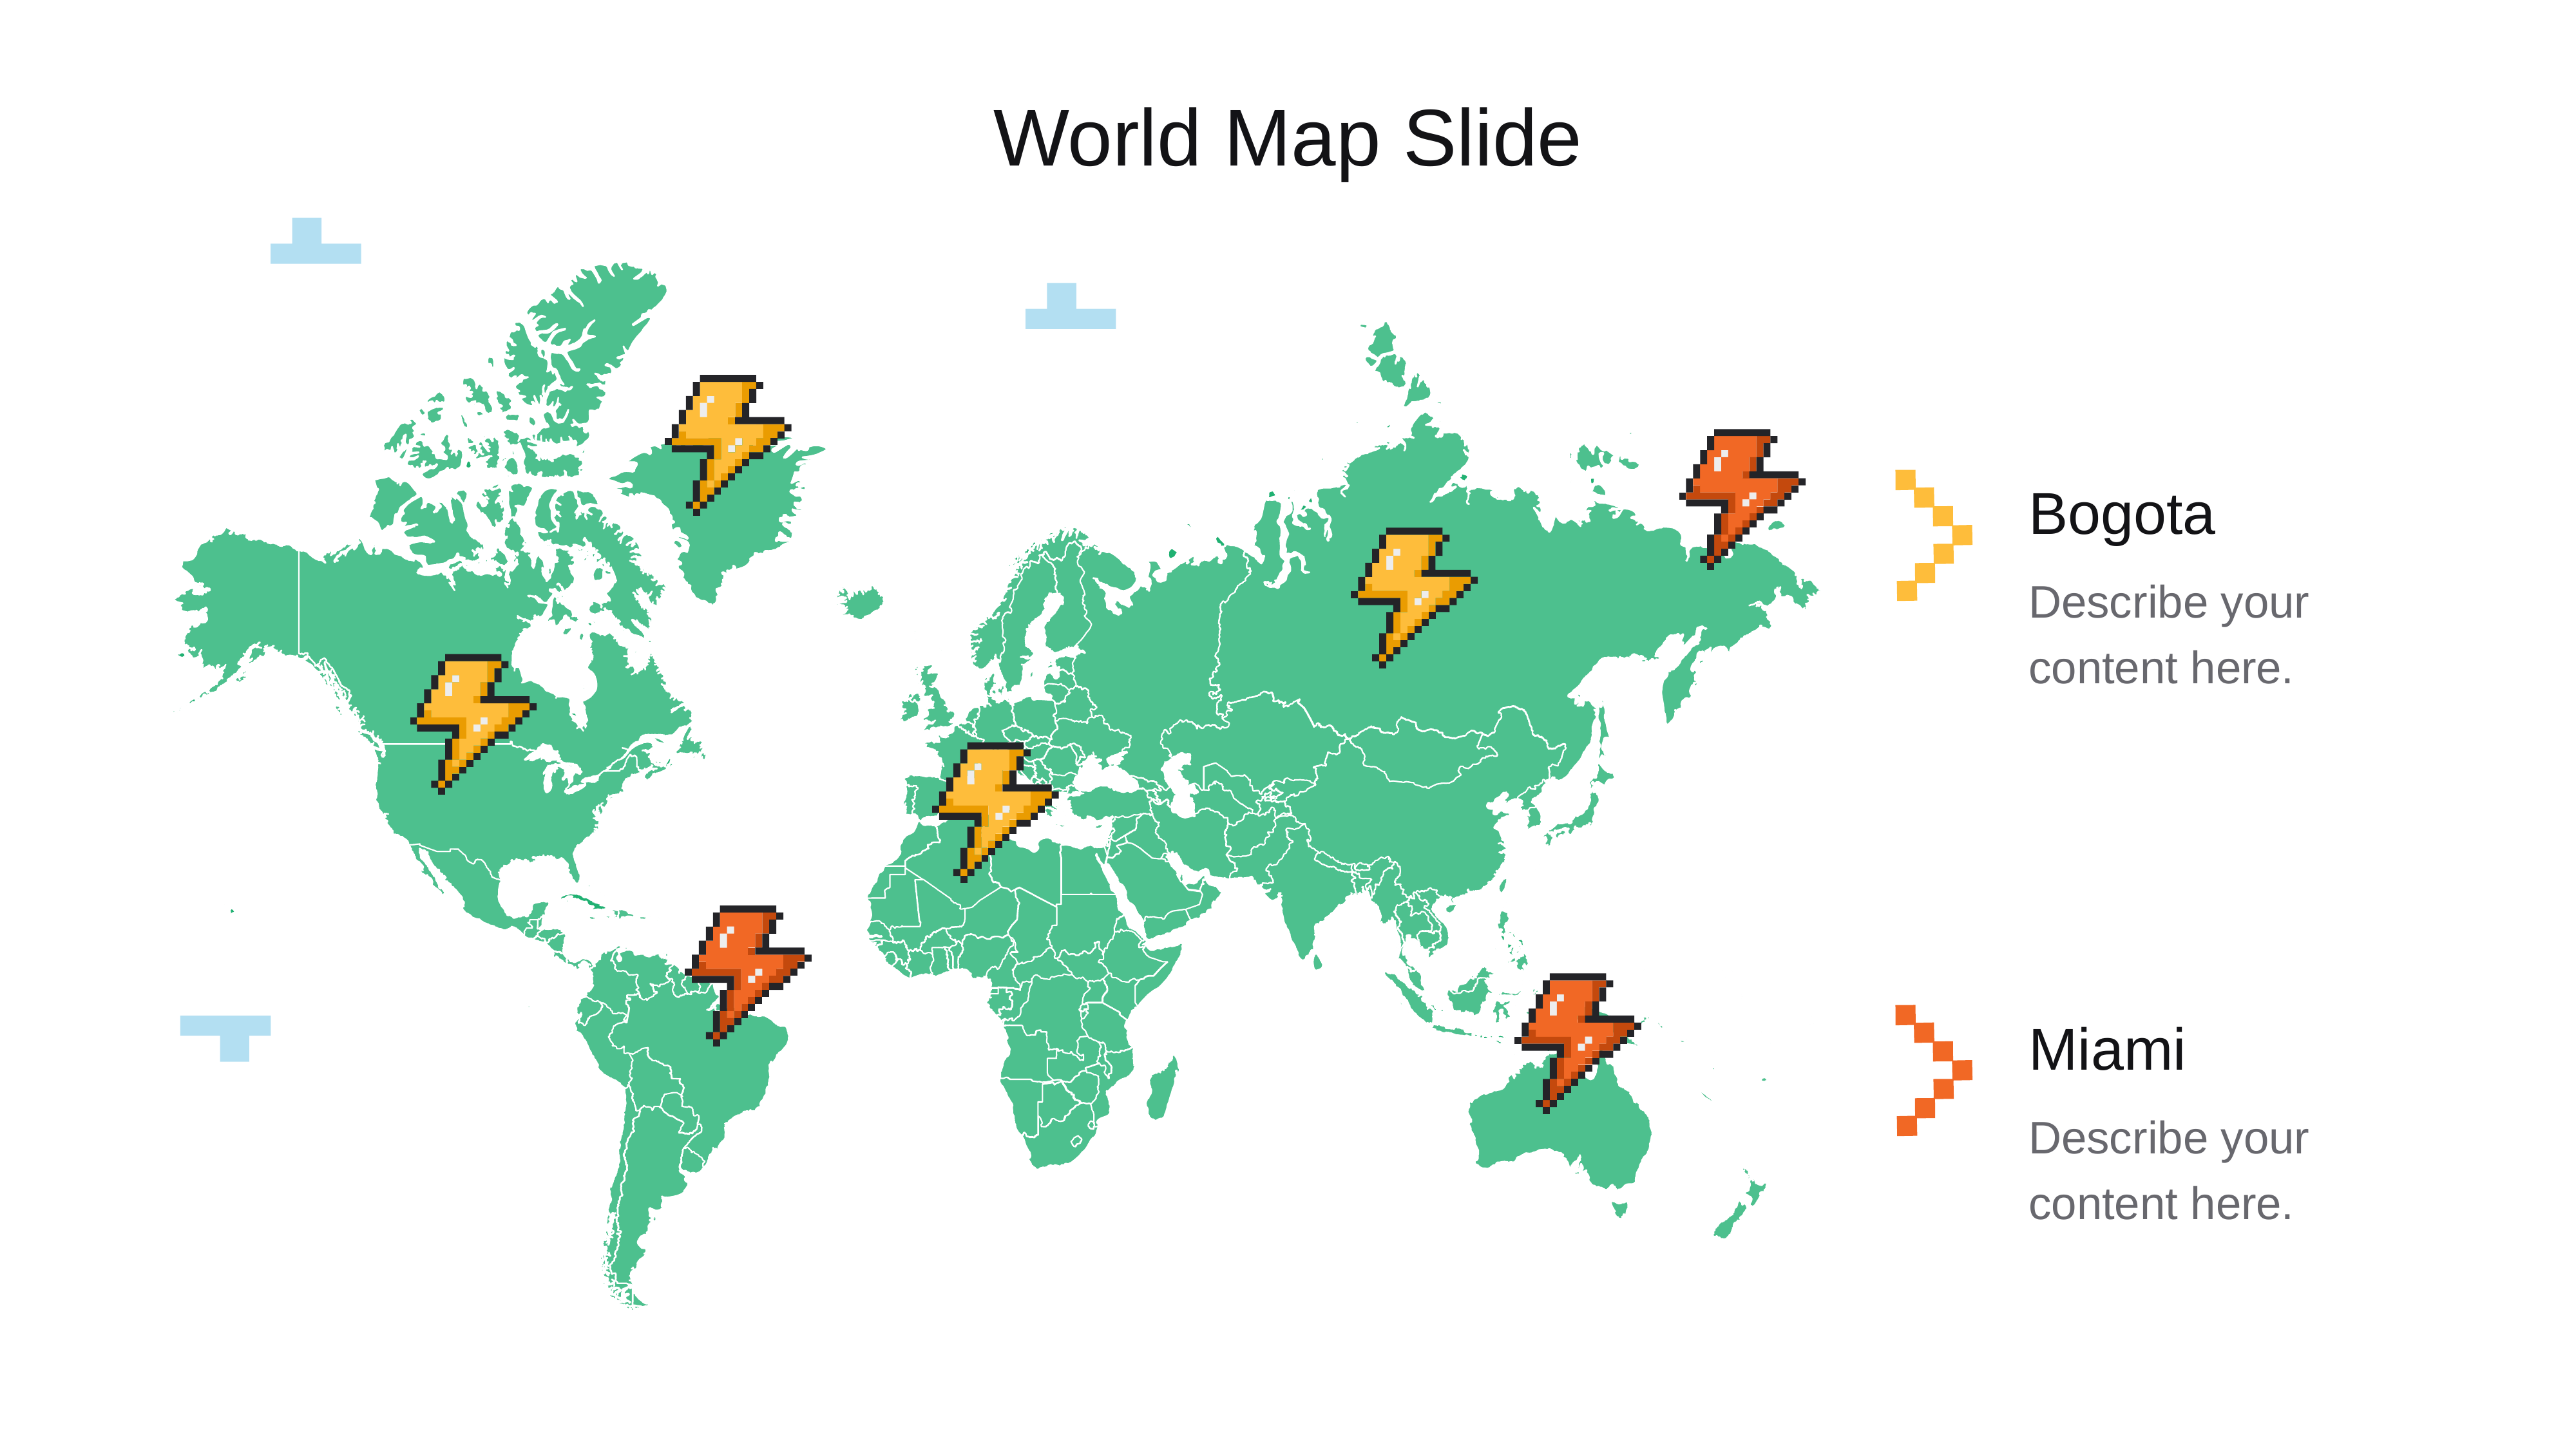

World Map Slide

Bogota

Describe your content here.

Miami

Describe your content here.